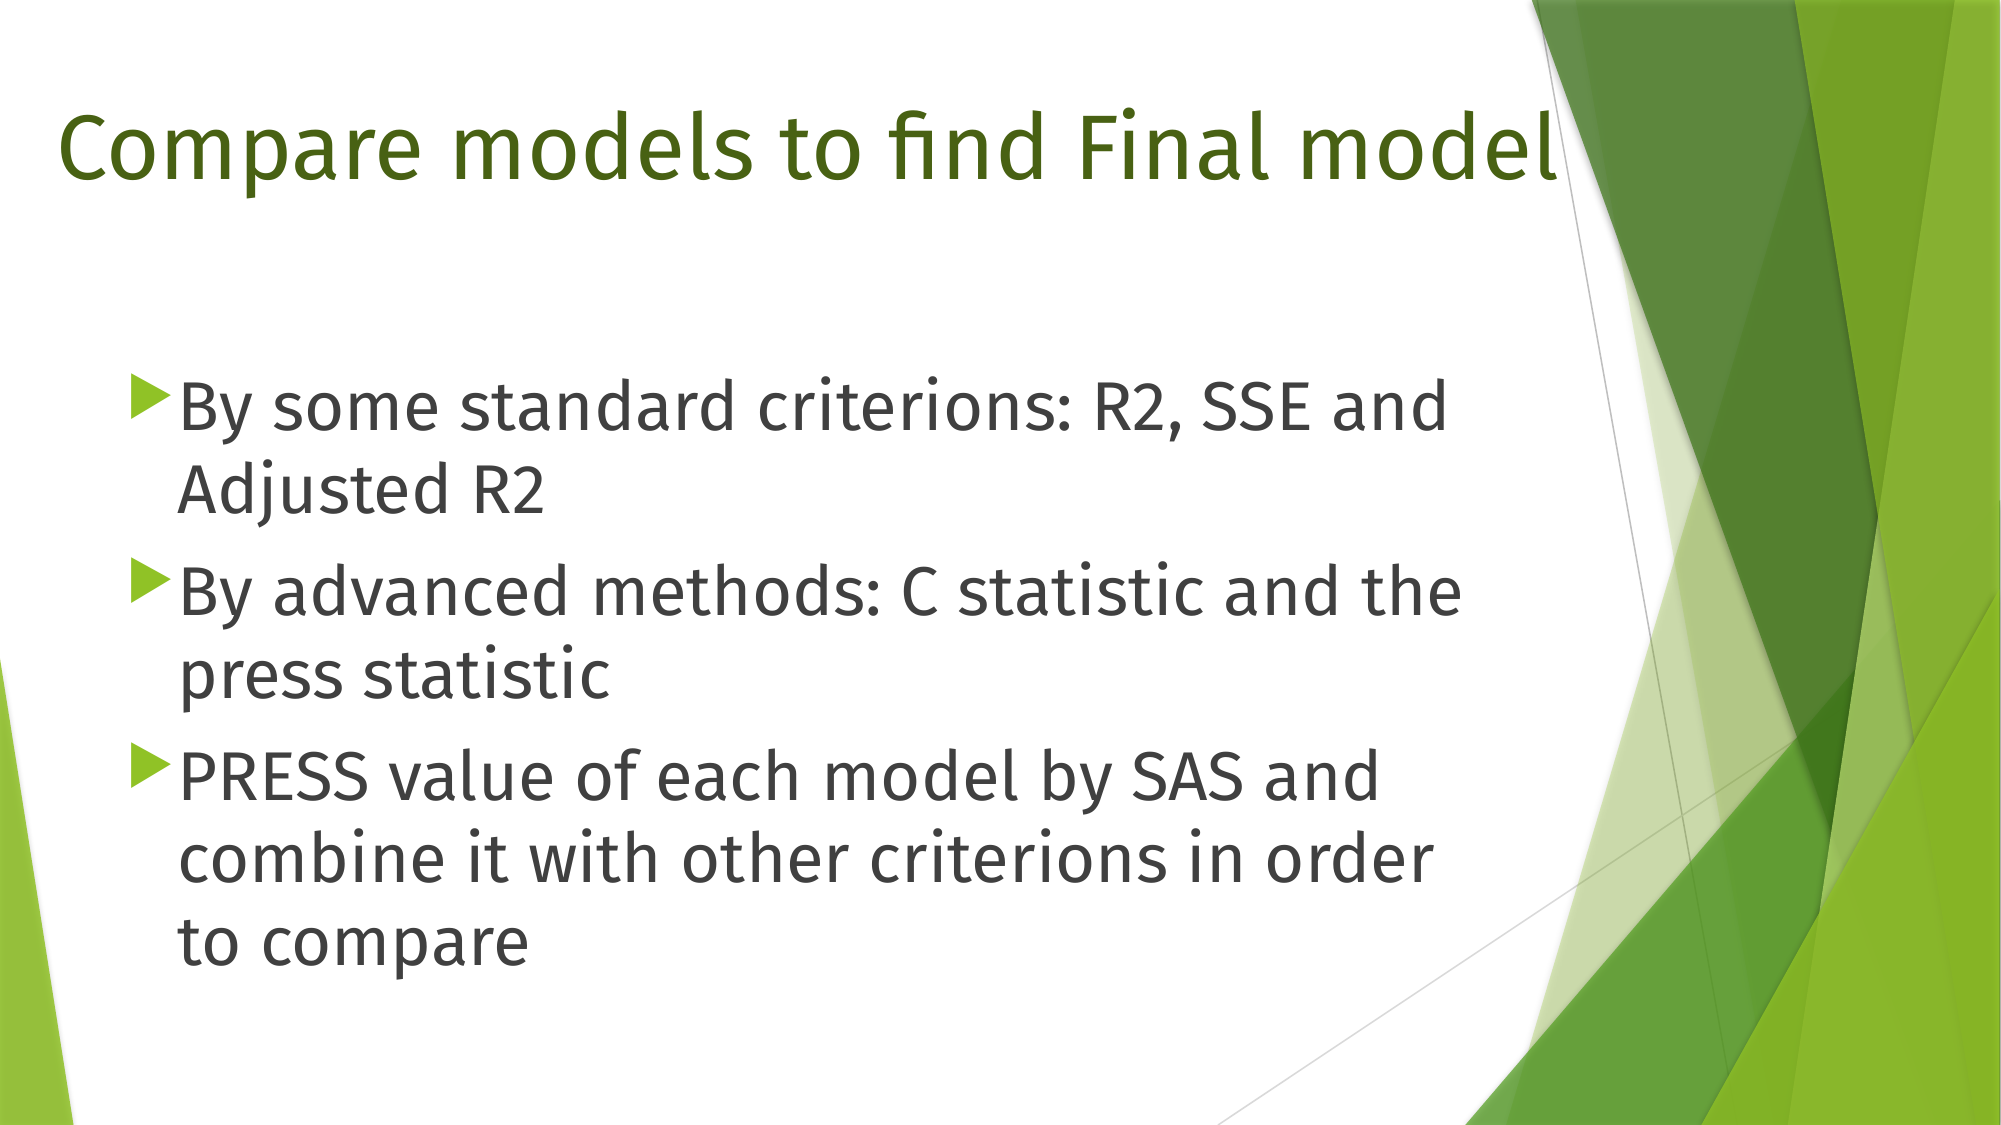

# Compare models to find Final model
By some standard criterions: R2, SSE and Adjusted R2
By advanced methods: C statistic and the press statistic
PRESS value of each model by SAS and combine it with other criterions in order to compare